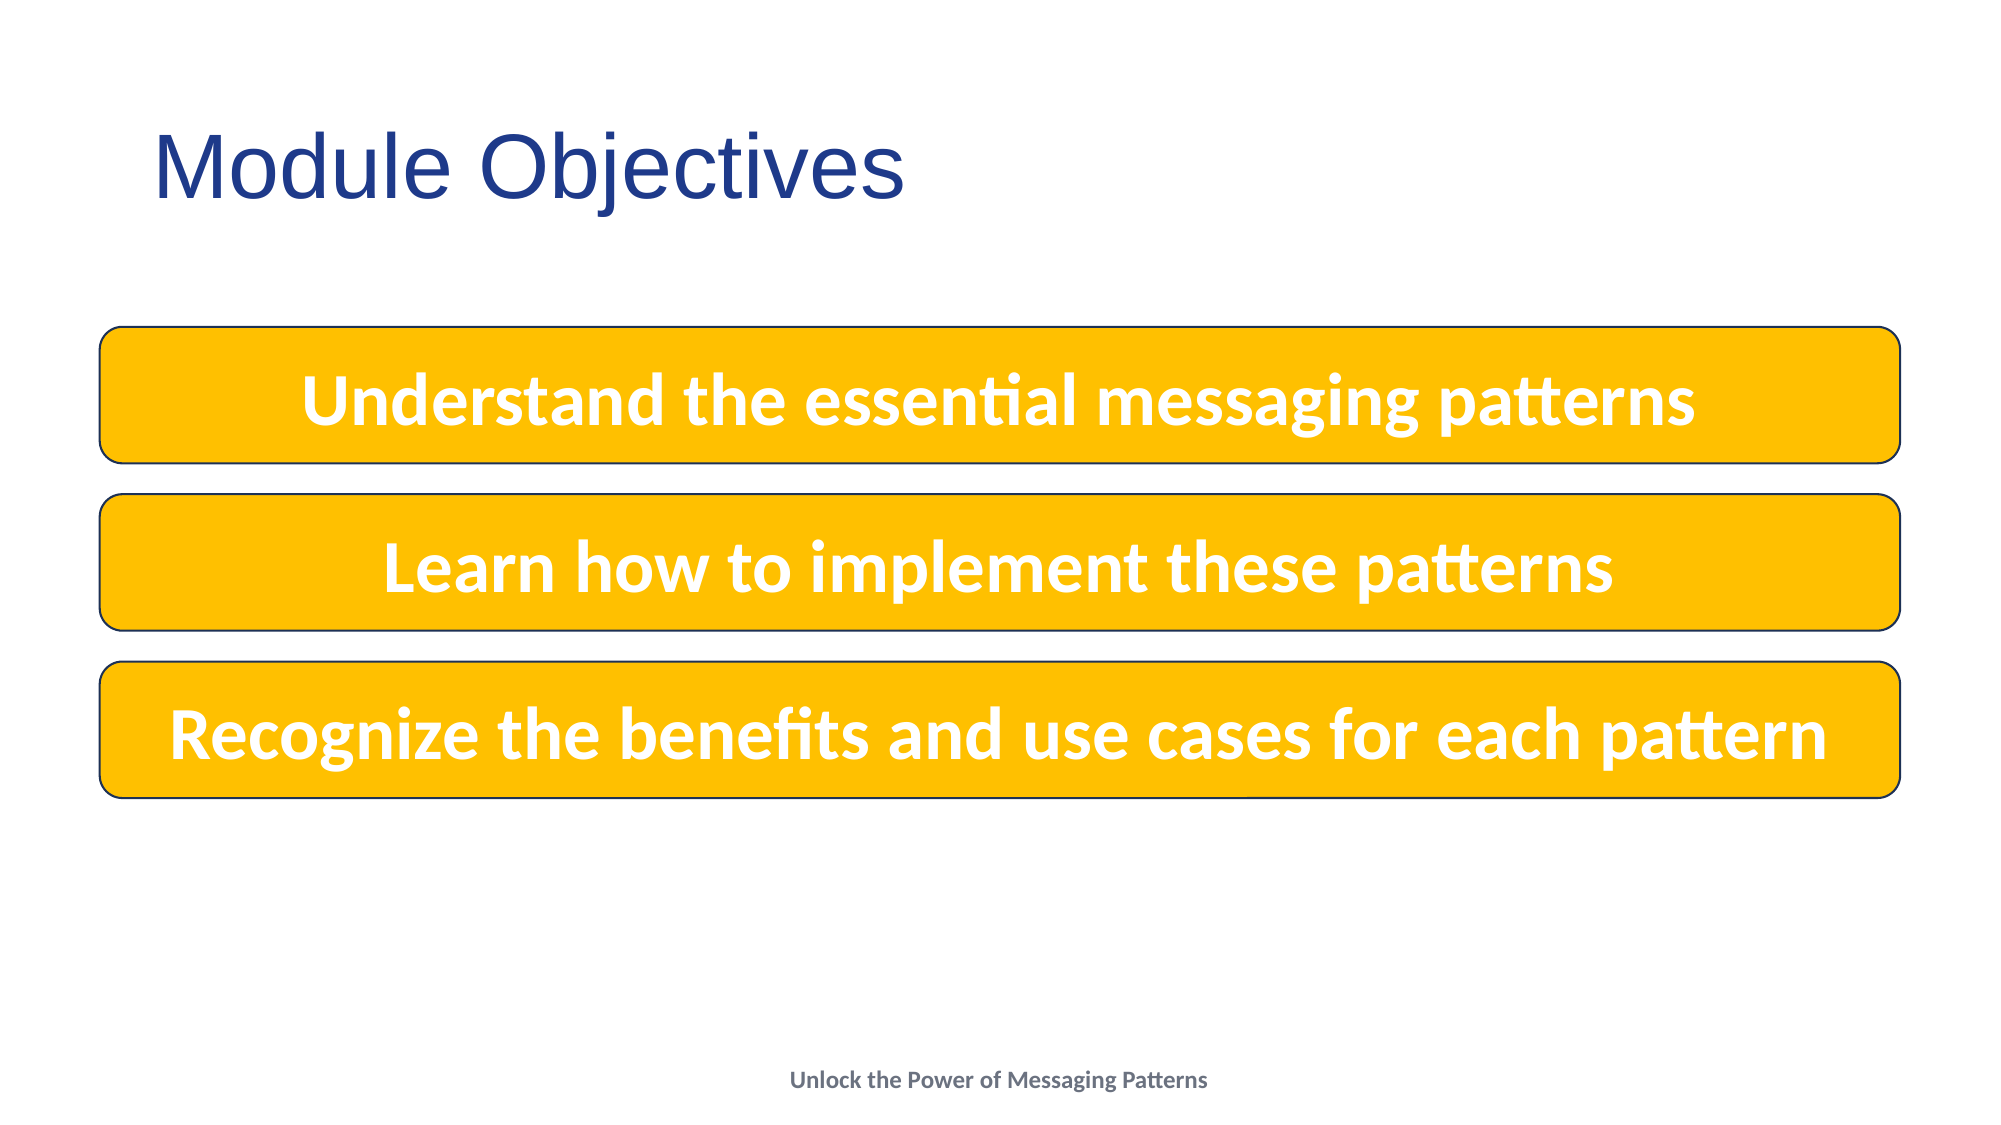

# Module Objectives
Understand the essential messaging patterns
Learn how to implement these patterns
Recognize the benefits and use cases for each pattern